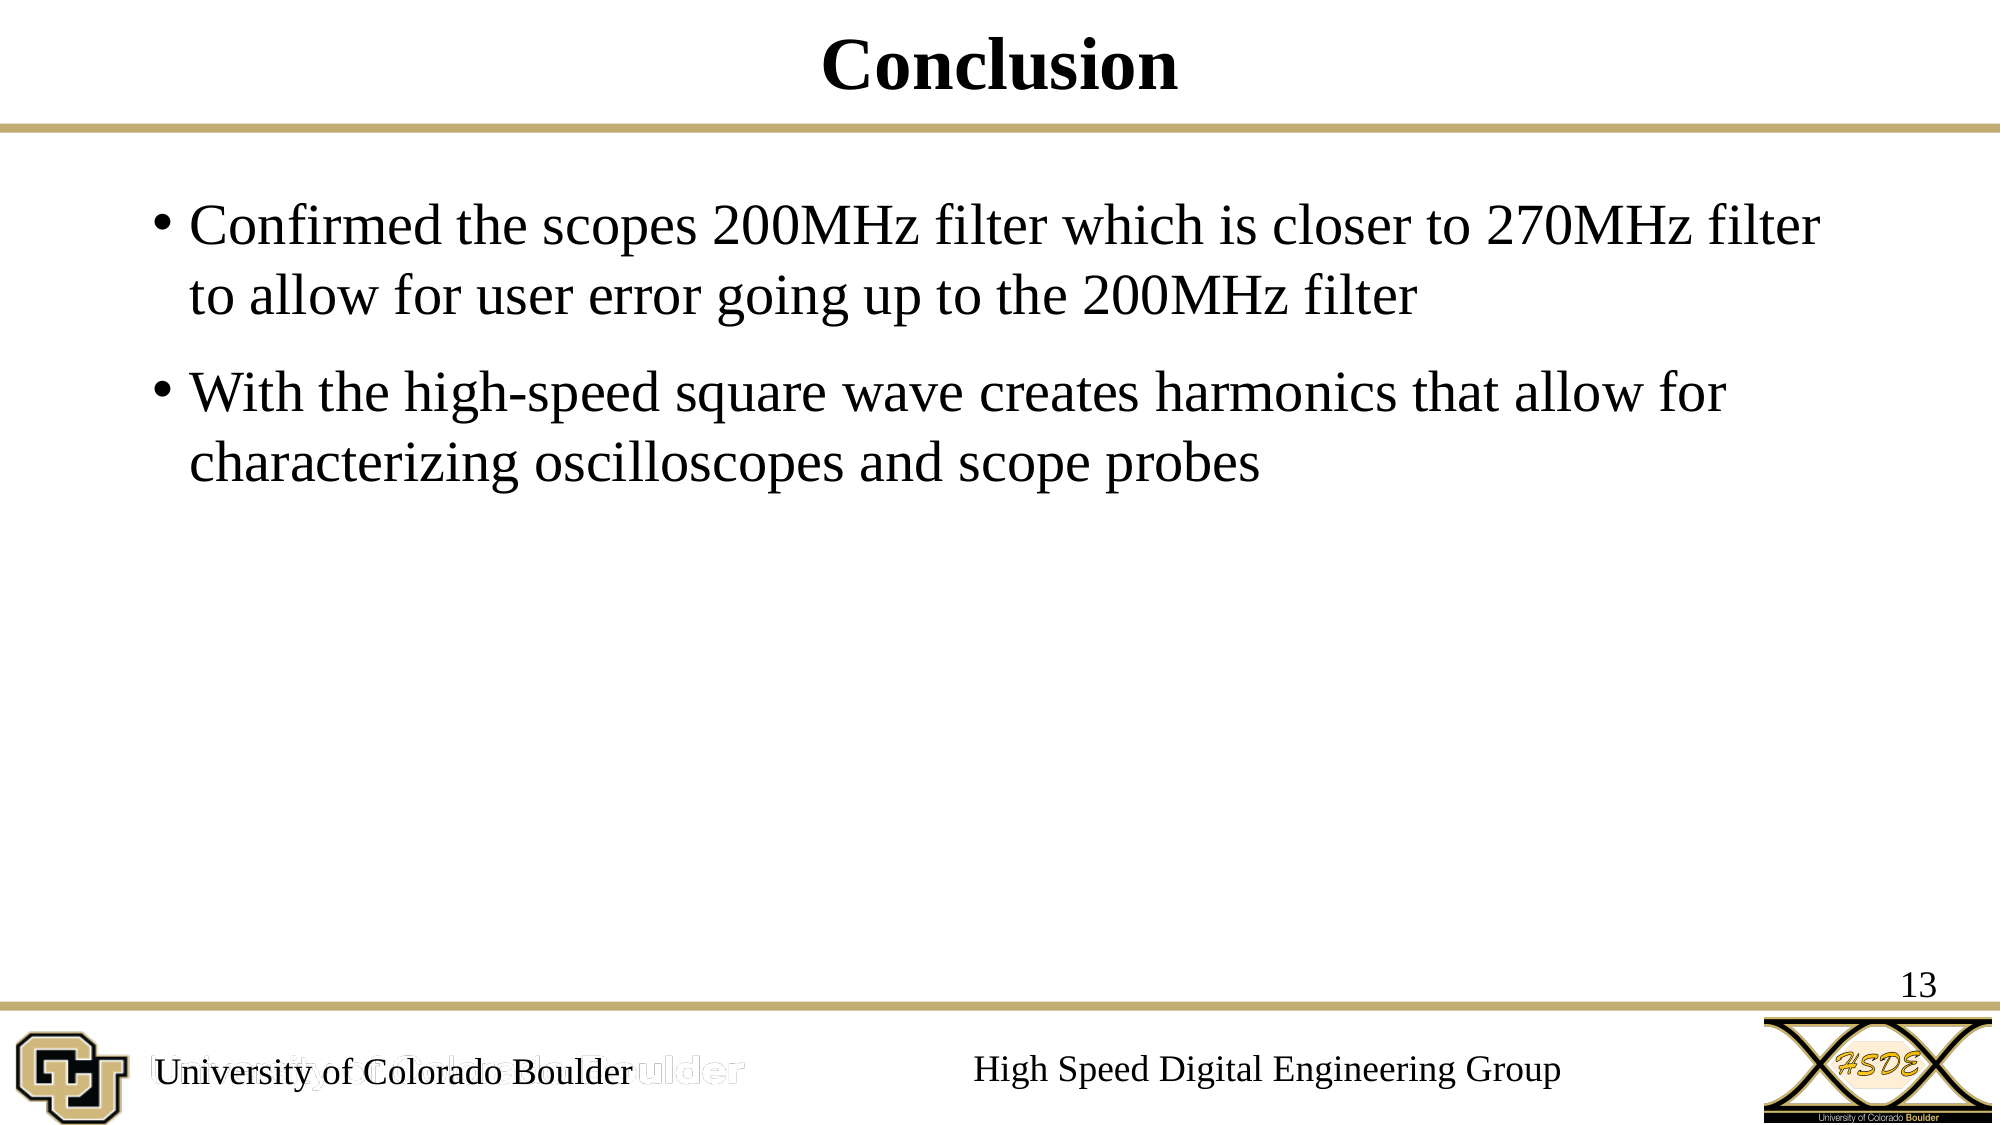

# Conclusion
Confirmed the scopes 200MHz filter which is closer to 270MHz filter to allow for user error going up to the 200MHz filter
With the high-speed square wave creates harmonics that allow for characterizing oscilloscopes and scope probes
13